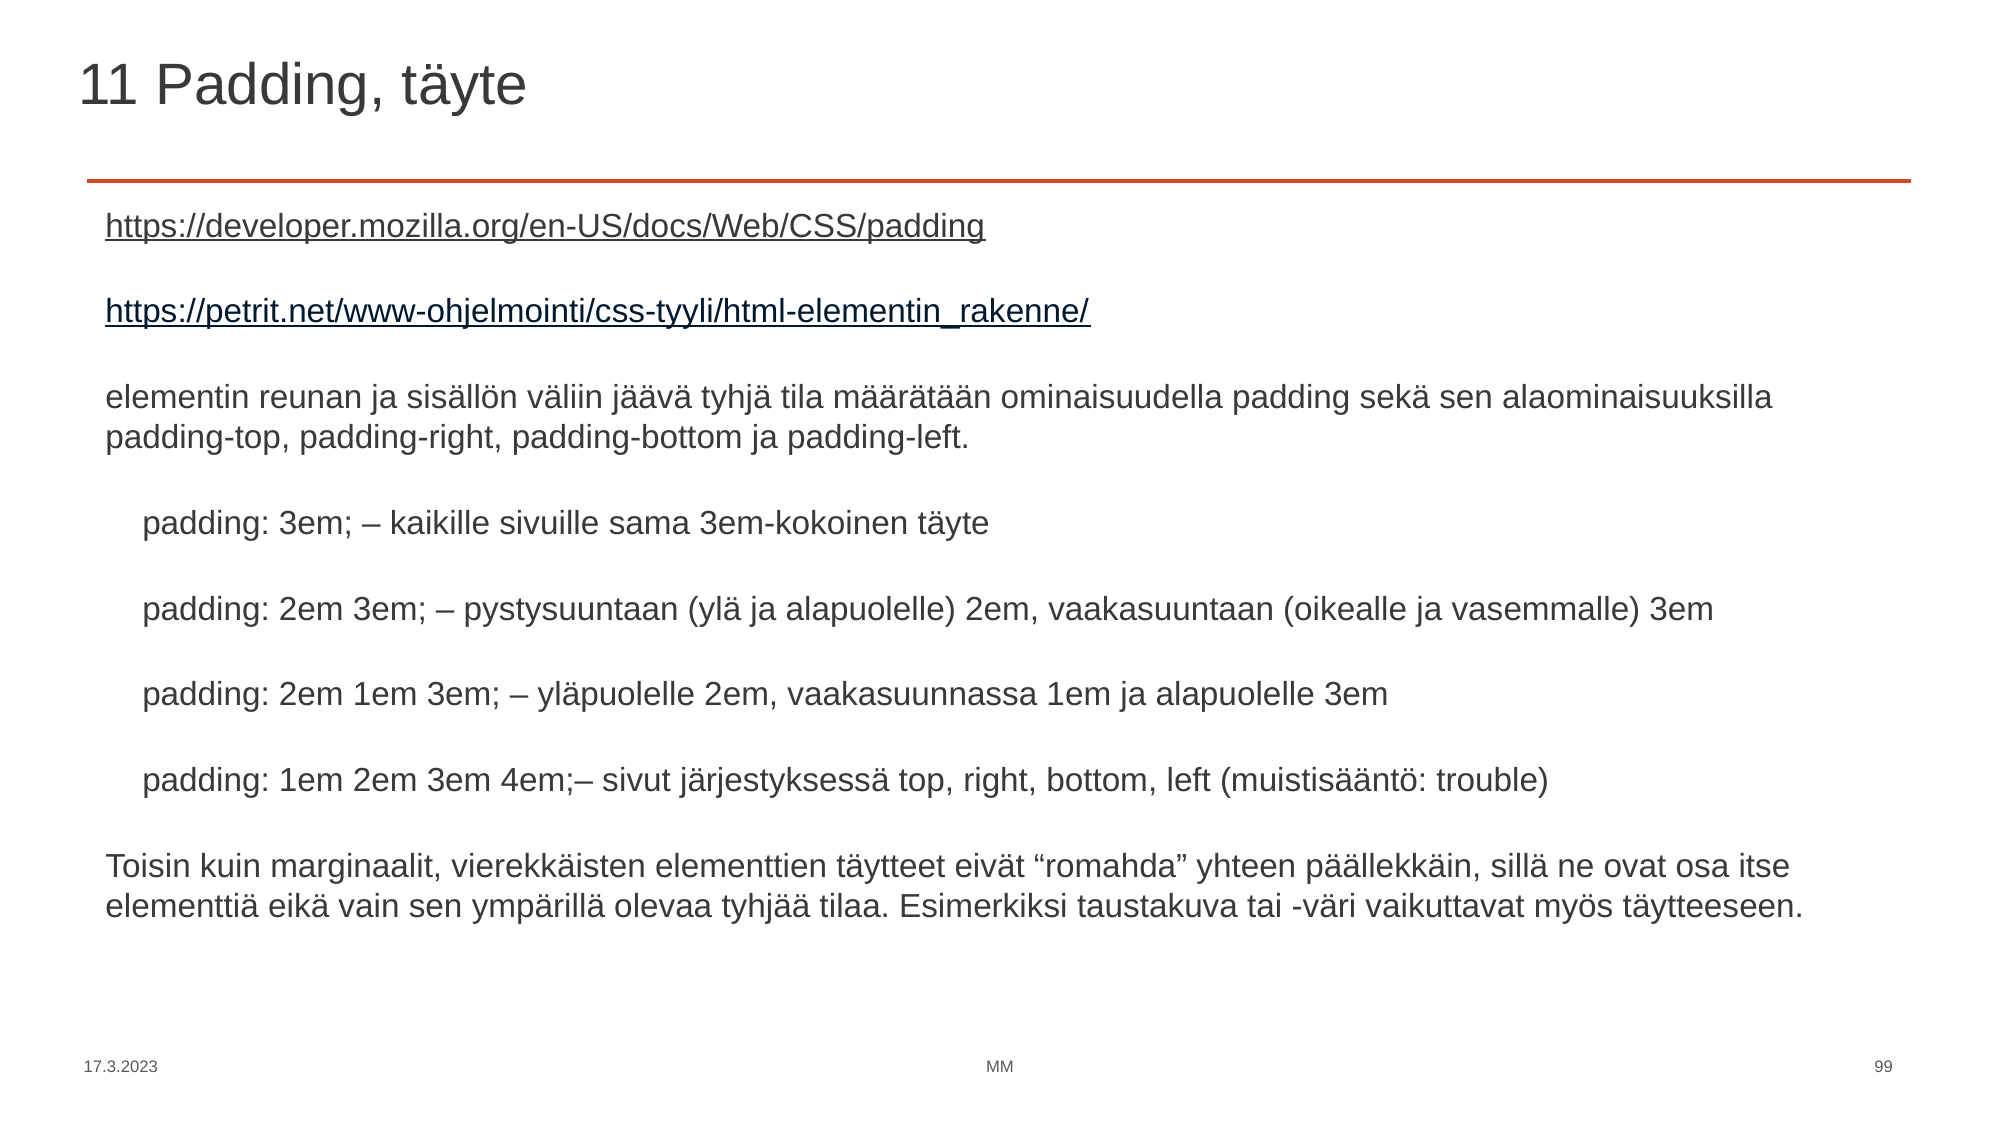

# 11 Padding, täyte
https://developer.mozilla.org/en-US/docs/Web/CSS/padding
https://petrit.net/www-ohjelmointi/css-tyyli/html-elementin_rakenne/
elementin reunan ja sisällön väliin jäävä tyhjä tila määrätään ominaisuudella padding sekä sen alaominaisuuksilla padding-top, padding-right, padding-bottom ja padding-left.
    padding: 3em; – kaikille sivuille sama 3em-kokoinen täyte
    padding: 2em 3em; – pystysuuntaan (ylä ja alapuolelle) 2em, vaakasuuntaan (oikealle ja vasemmalle) 3em
    padding: 2em 1em 3em; – yläpuolelle 2em, vaakasuunnassa 1em ja alapuolelle 3em
    padding: 1em 2em 3em 4em;– sivut järjestyksessä top, right, bottom, left (muistisääntö: trouble)
Toisin kuin marginaalit, vierekkäisten elementtien täytteet eivät “romahda” yhteen päällekkäin, sillä ne ovat osa itse elementtiä eikä vain sen ympärillä olevaa tyhjää tilaa. Esimerkiksi taustakuva tai -väri vaikuttavat myös täytteeseen.
17.3.2023
MM
99